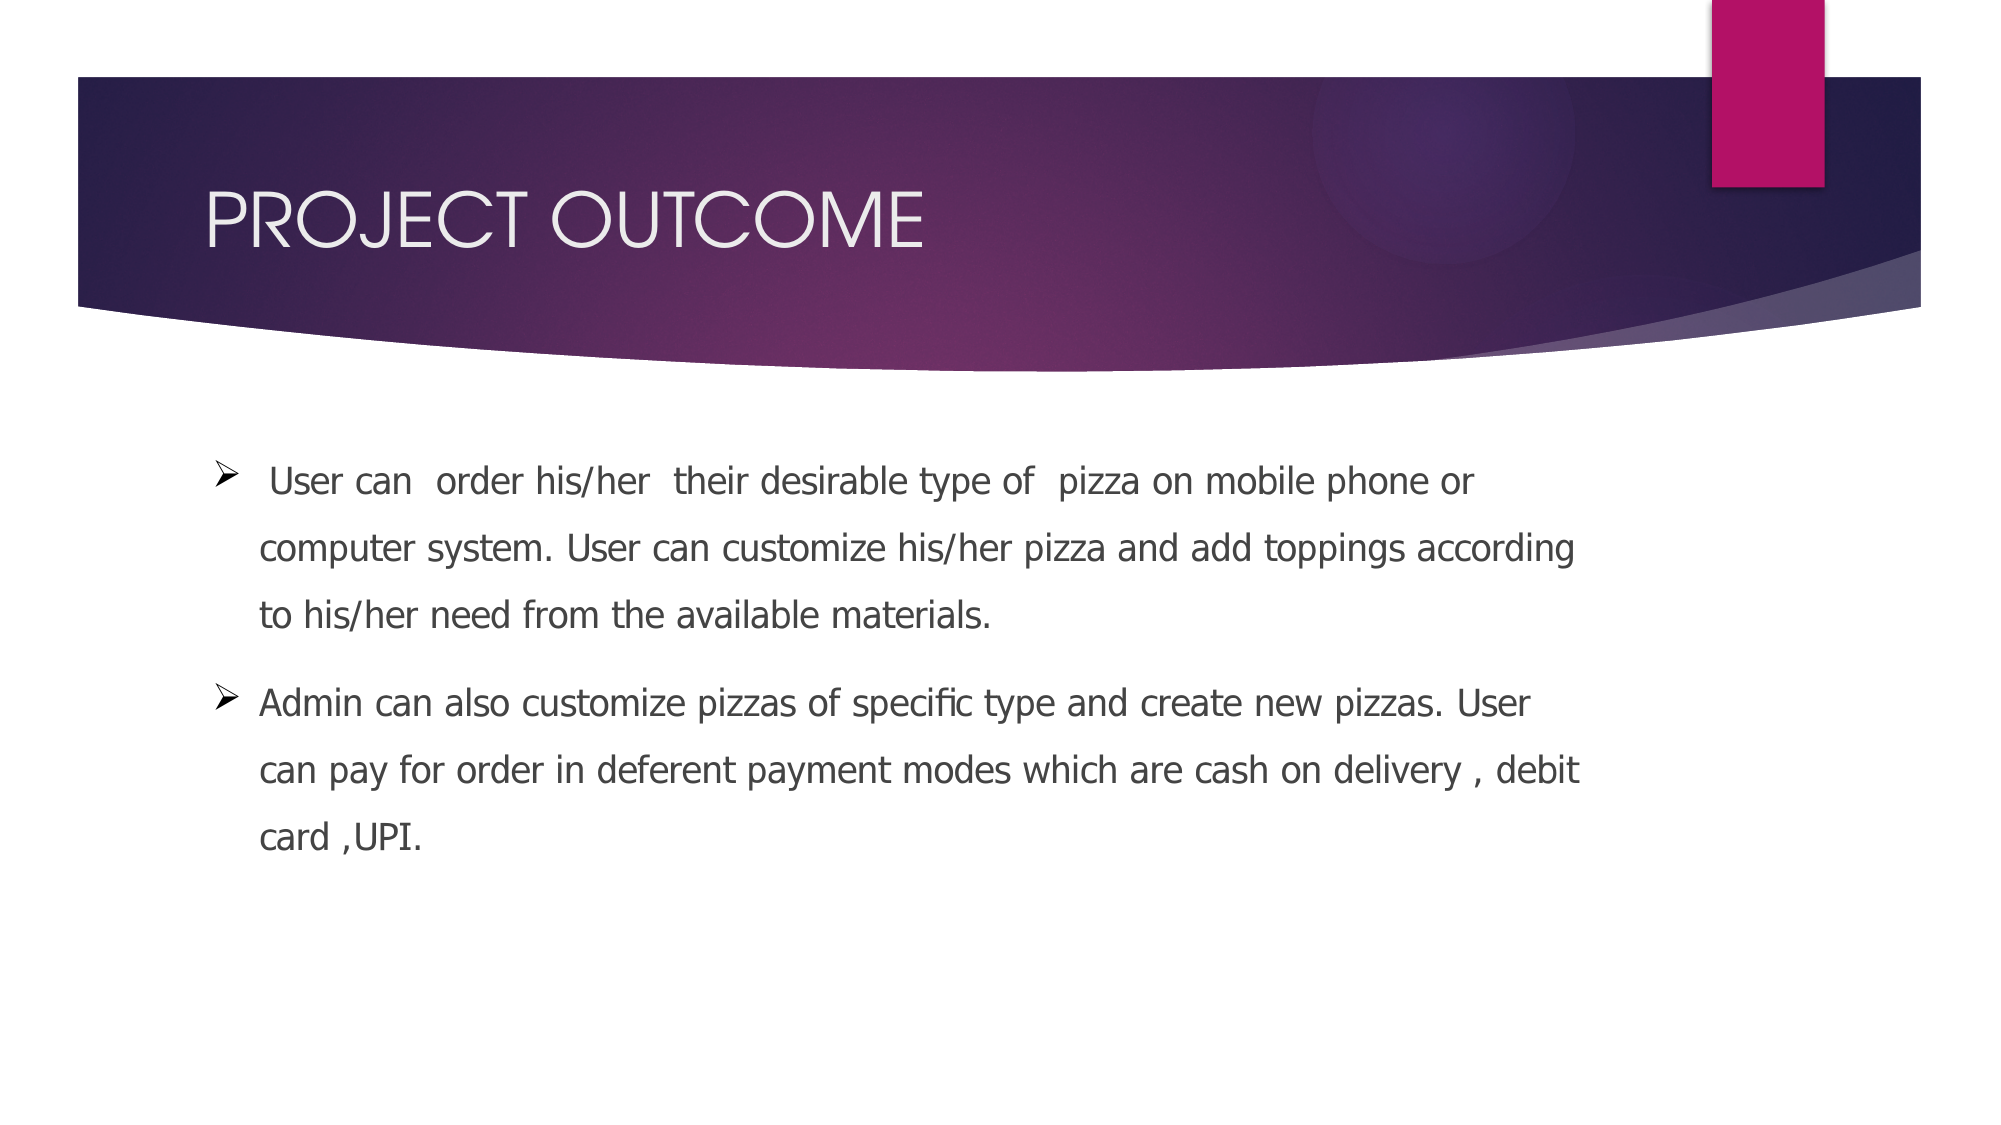

# PROJECT OUTCOME
 User can  order his/her  their desirable type of  pizza on mobile phone or computer system. User can customize his/her pizza and add toppings according to his/her need from the available materials.
Admin can also customize pizzas of specific type and create new pizzas. User   can pay for order in deferent payment modes which are cash on delivery , debit card ,UPI.